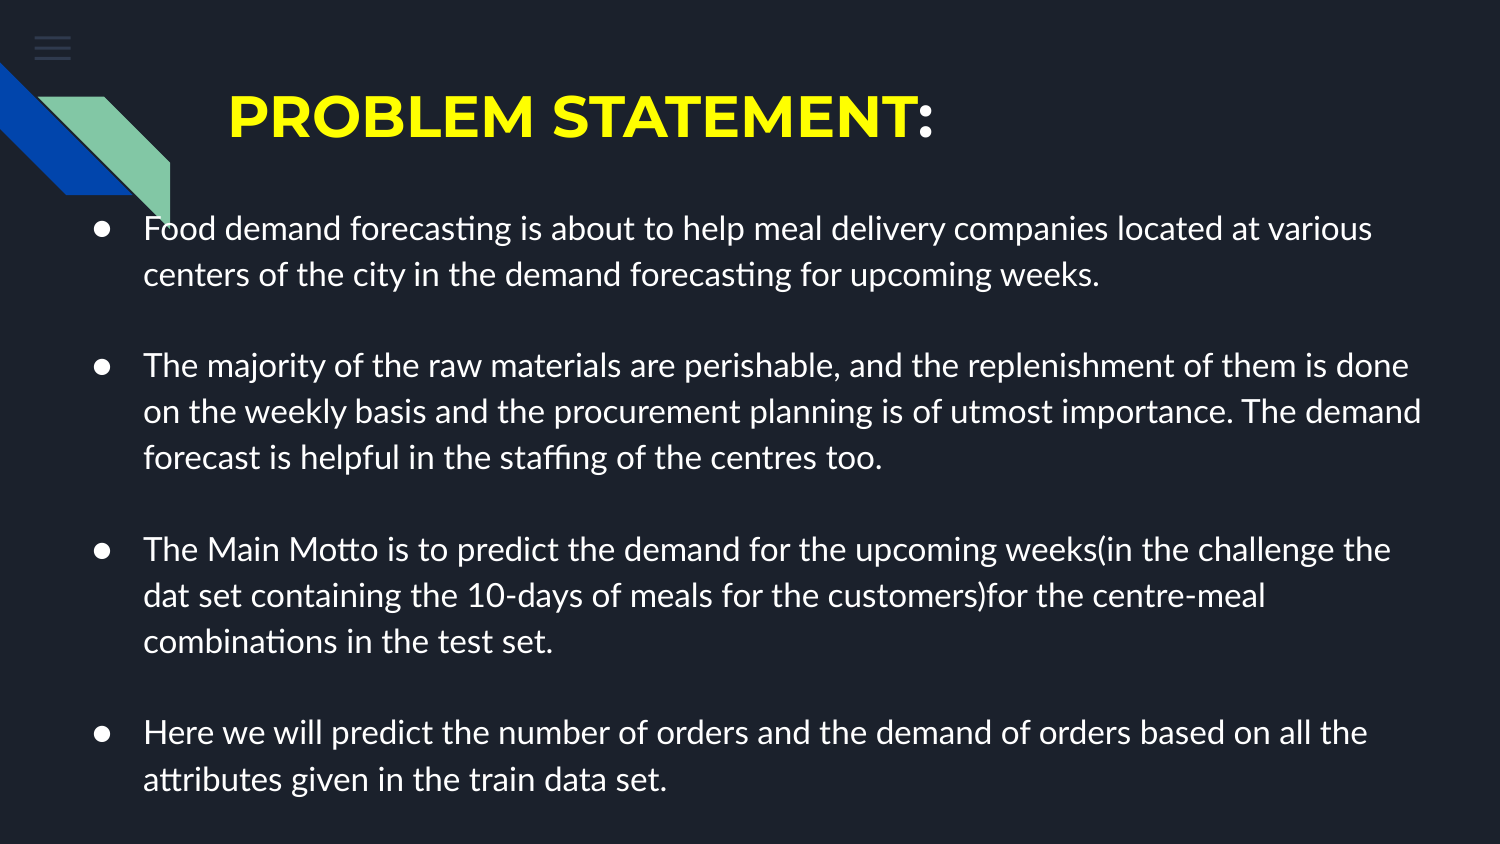

# PROBLEM STATEMENT:
Food demand forecasting is about to help meal delivery companies located at various centers of the city in the demand forecasting for upcoming weeks.

The majority of the raw materials are perishable, and the replenishment of them is done on the weekly basis and the procurement planning is of utmost importance. The demand forecast is helpful in the staffing of the centres too.

The Main Motto is to predict the demand for the upcoming weeks(in the challenge the dat set containing the 10-days of meals for the customers)for the centre-meal combinations in the test set.

Here we will predict the number of orders and the demand of orders based on all the attributes given in the train data set.